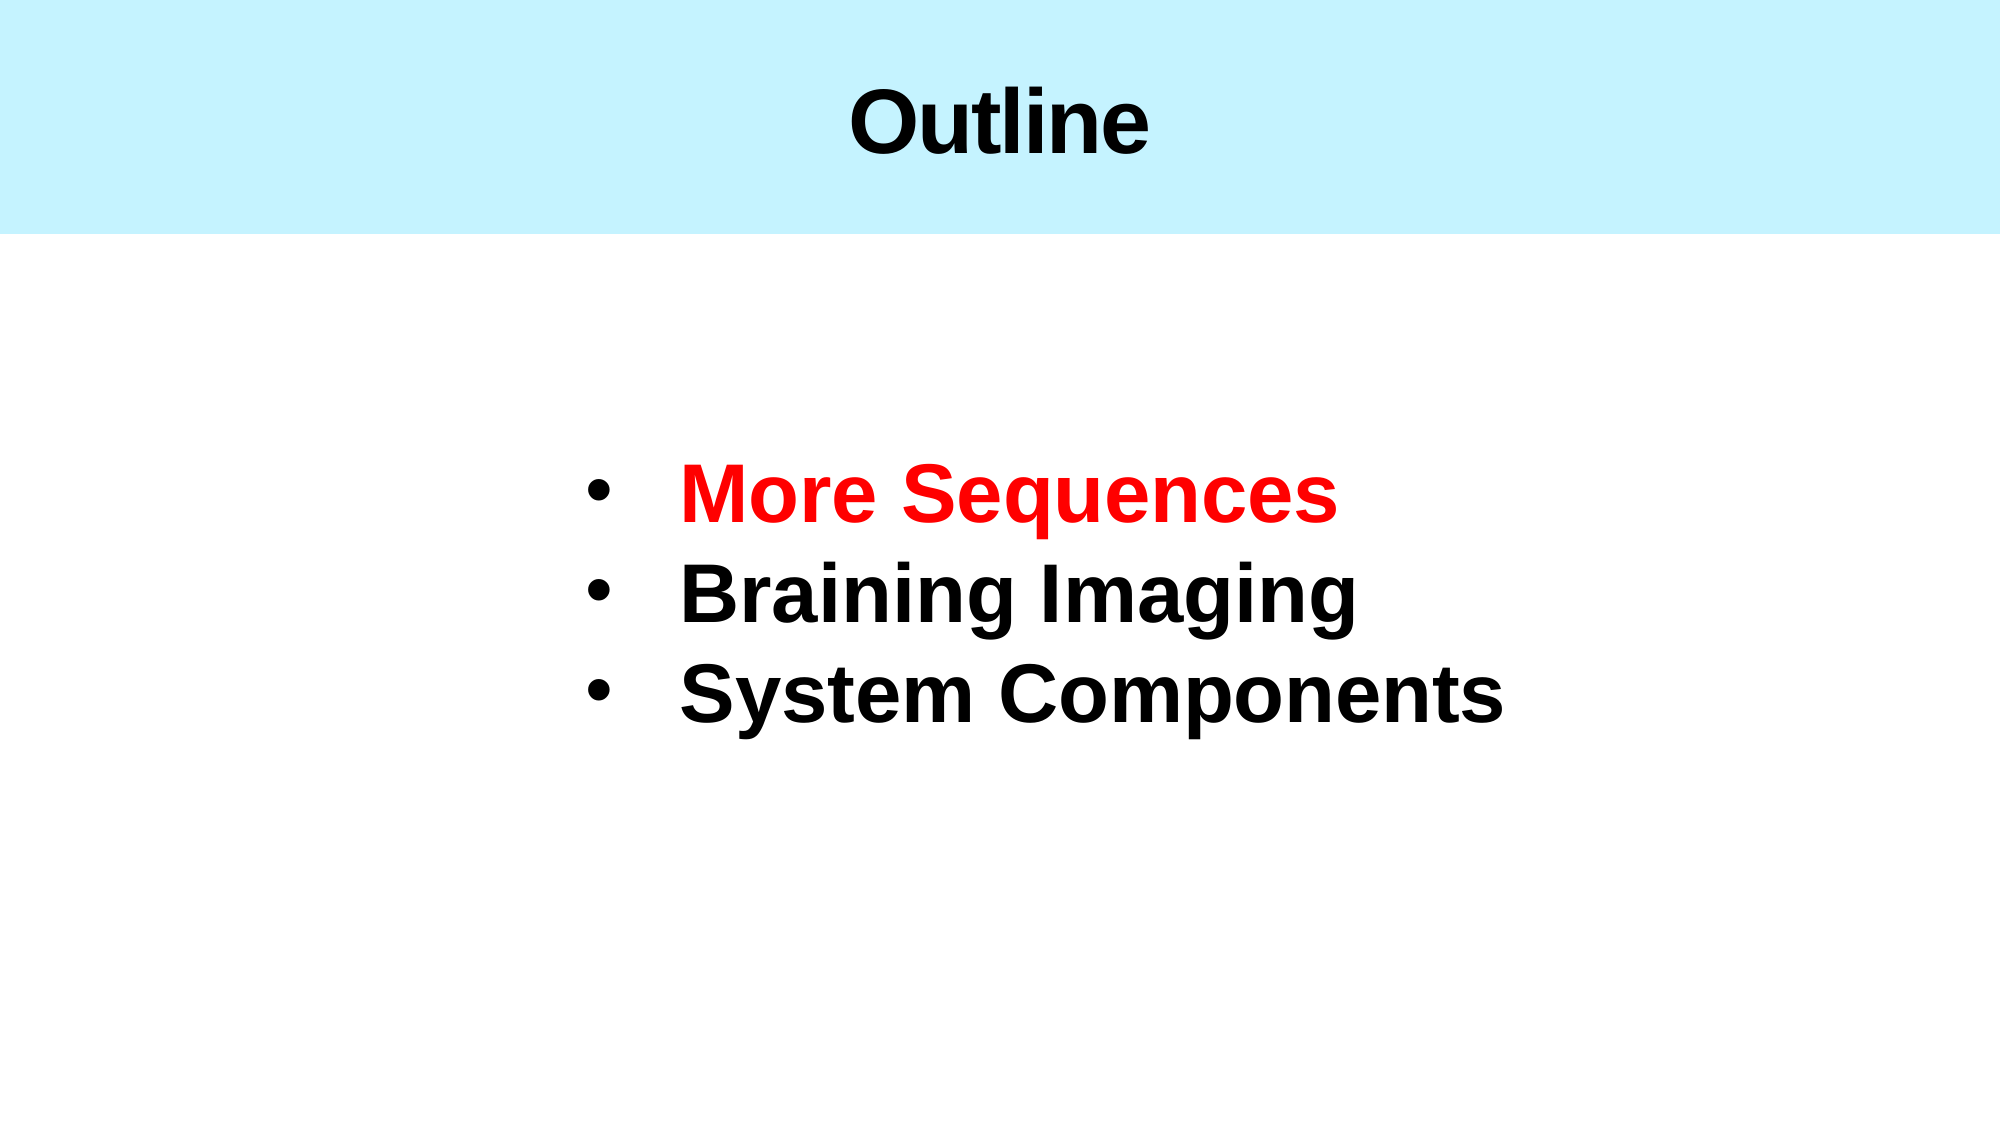

# Outline
More Sequences
Braining Imaging
System Components